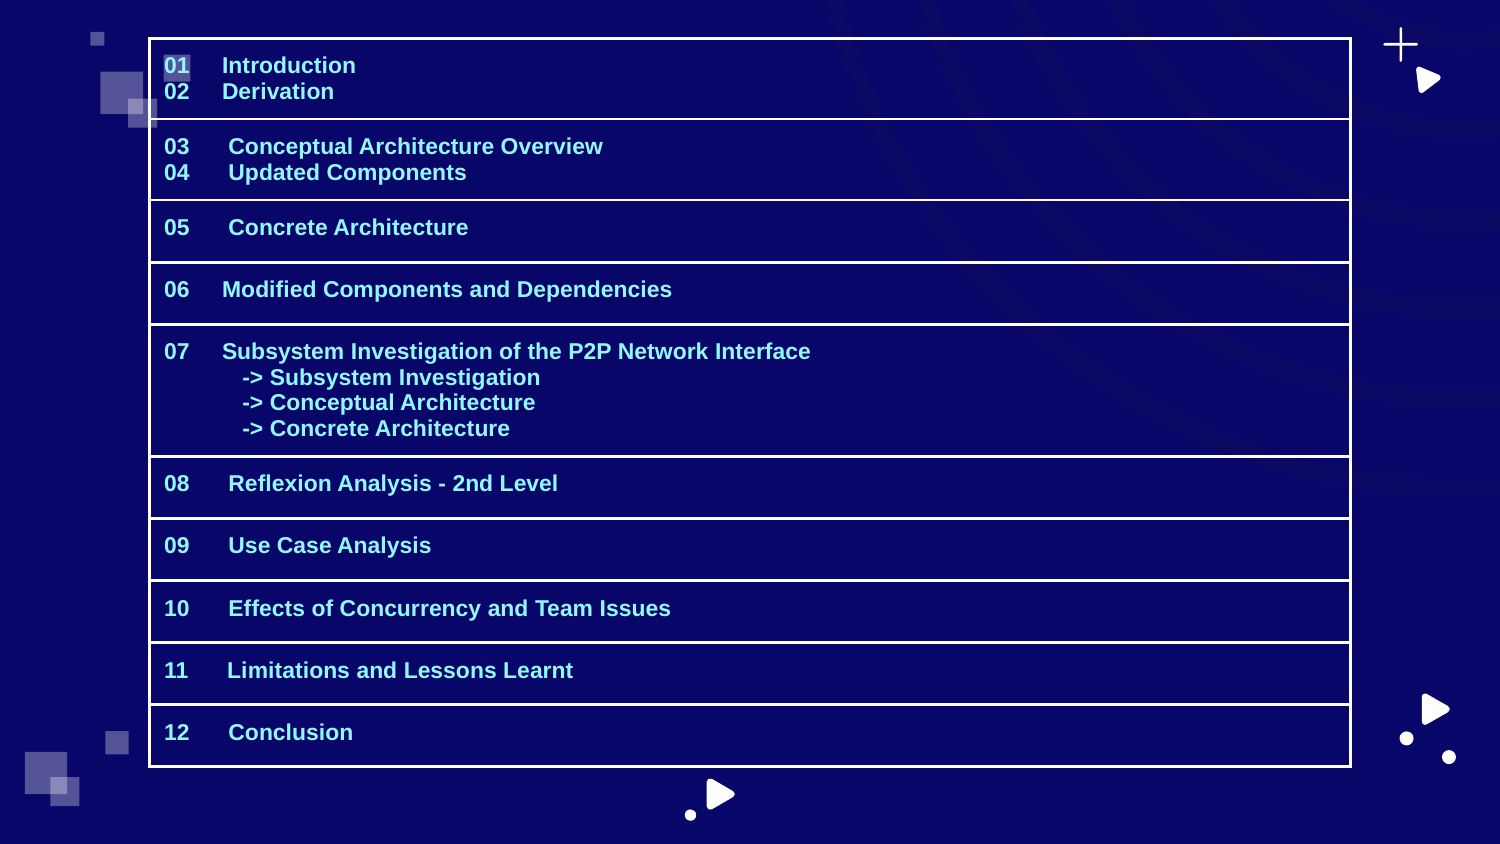

| 01 Introduction 02 Derivation |
| --- |
| 03 Conceptual Architecture Overview 04 Updated Components |
| 05 Concrete Architecture |
| 06 Modified Components and Dependencies |
| 07 Subsystem Investigation of the P2P Network Interface -> Subsystem Investigation -> Conceptual Architecture -> Concrete Architecture |
| 08 Reflexion Analysis - 2nd Level |
| 09 Use Case Analysis |
| 10 Effects of Concurrency and Team Issues |
| 11 Limitations and Lessons Learnt |
| 12 Conclusion |